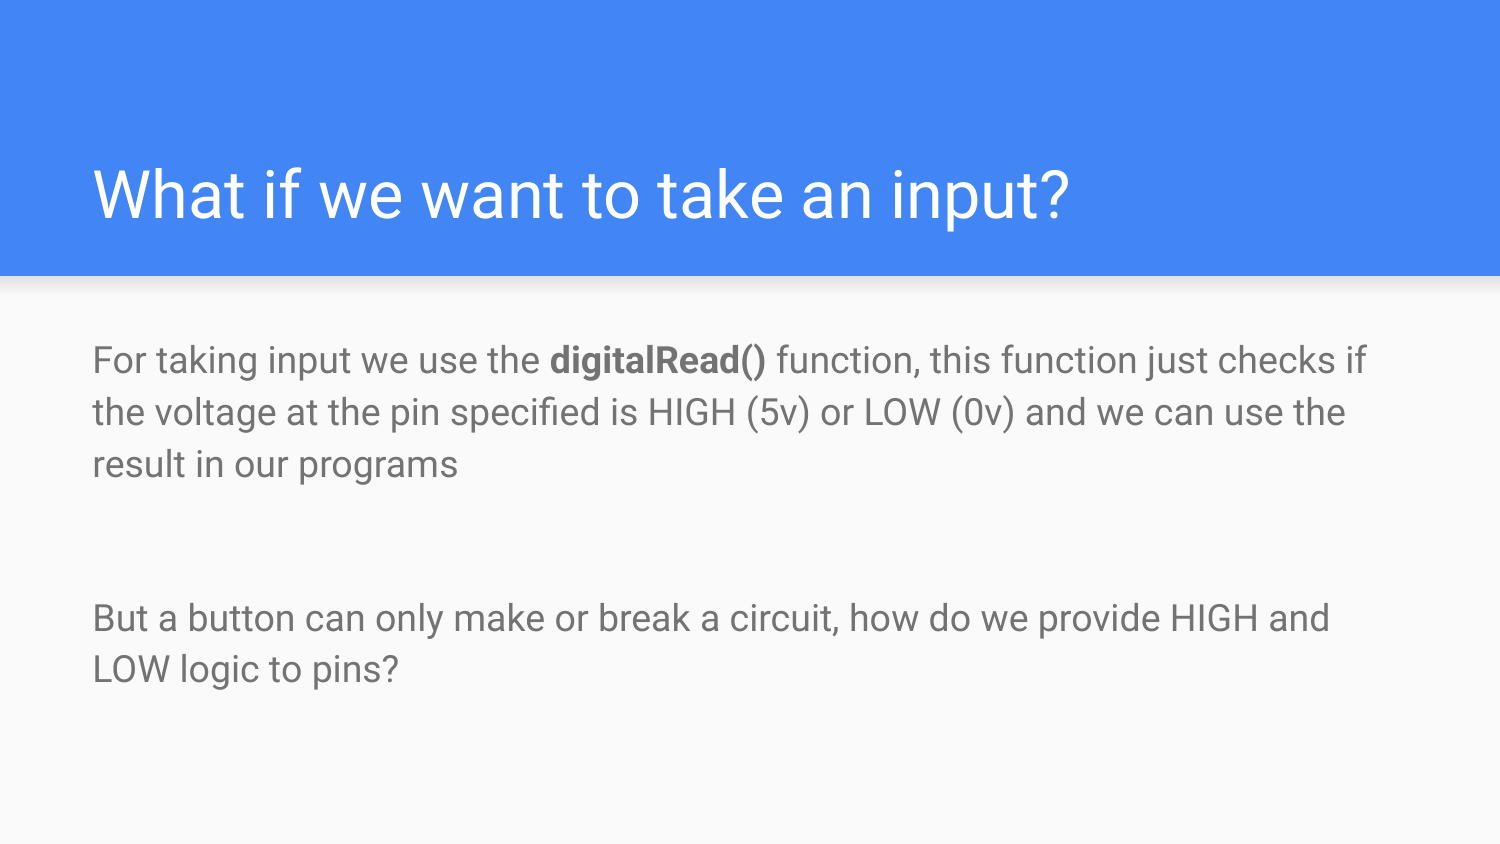

# What if we want to take an input?
For taking input we use the digitalRead() function, this function just checks if the voltage at the pin specified is HIGH (5v) or LOW (0v) and we can use the result in our programs

But a button can only make or break a circuit, how do we provide HIGH and LOW logic to pins?